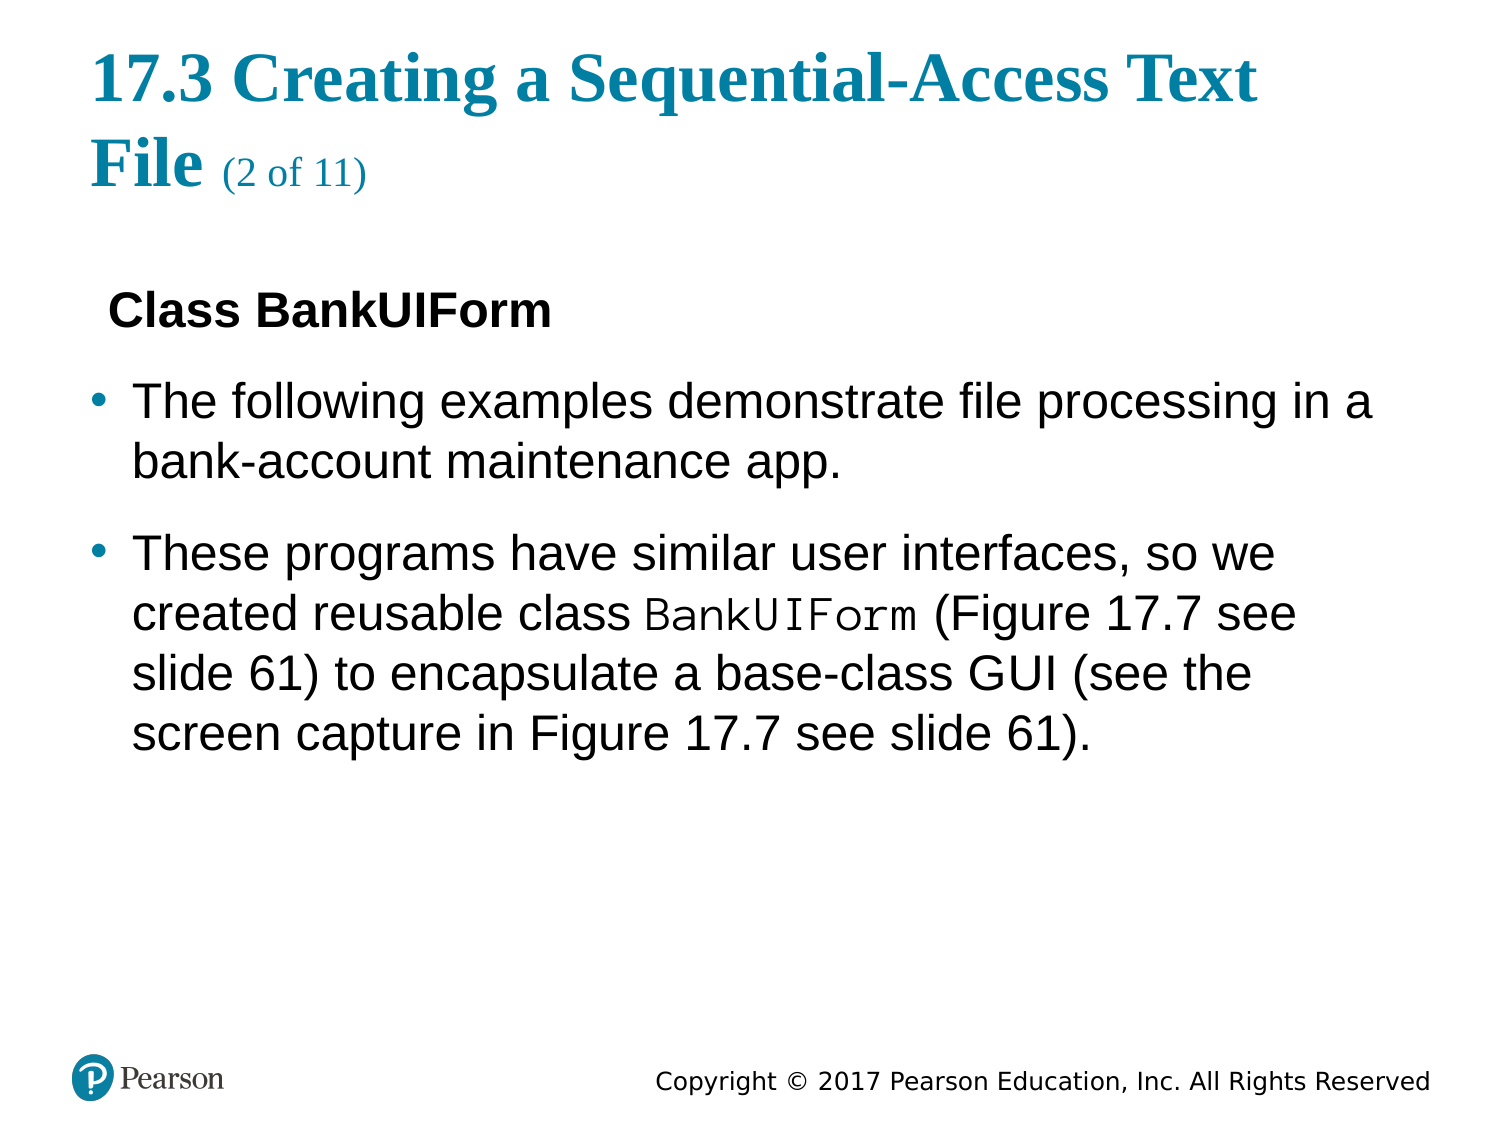

# 17.3 Creating a Sequential-Access Text File (2 of 11)
Class BankU IForm
The following examples demonstrate file processing in a bank-account maintenance app.
These programs have similar user interfaces, so we created reusable class BankU IForm (Figure 17.7 see slide 61) to encapsulate a base-class G U I (see the screen capture in Figure 17.7 see slide 61).